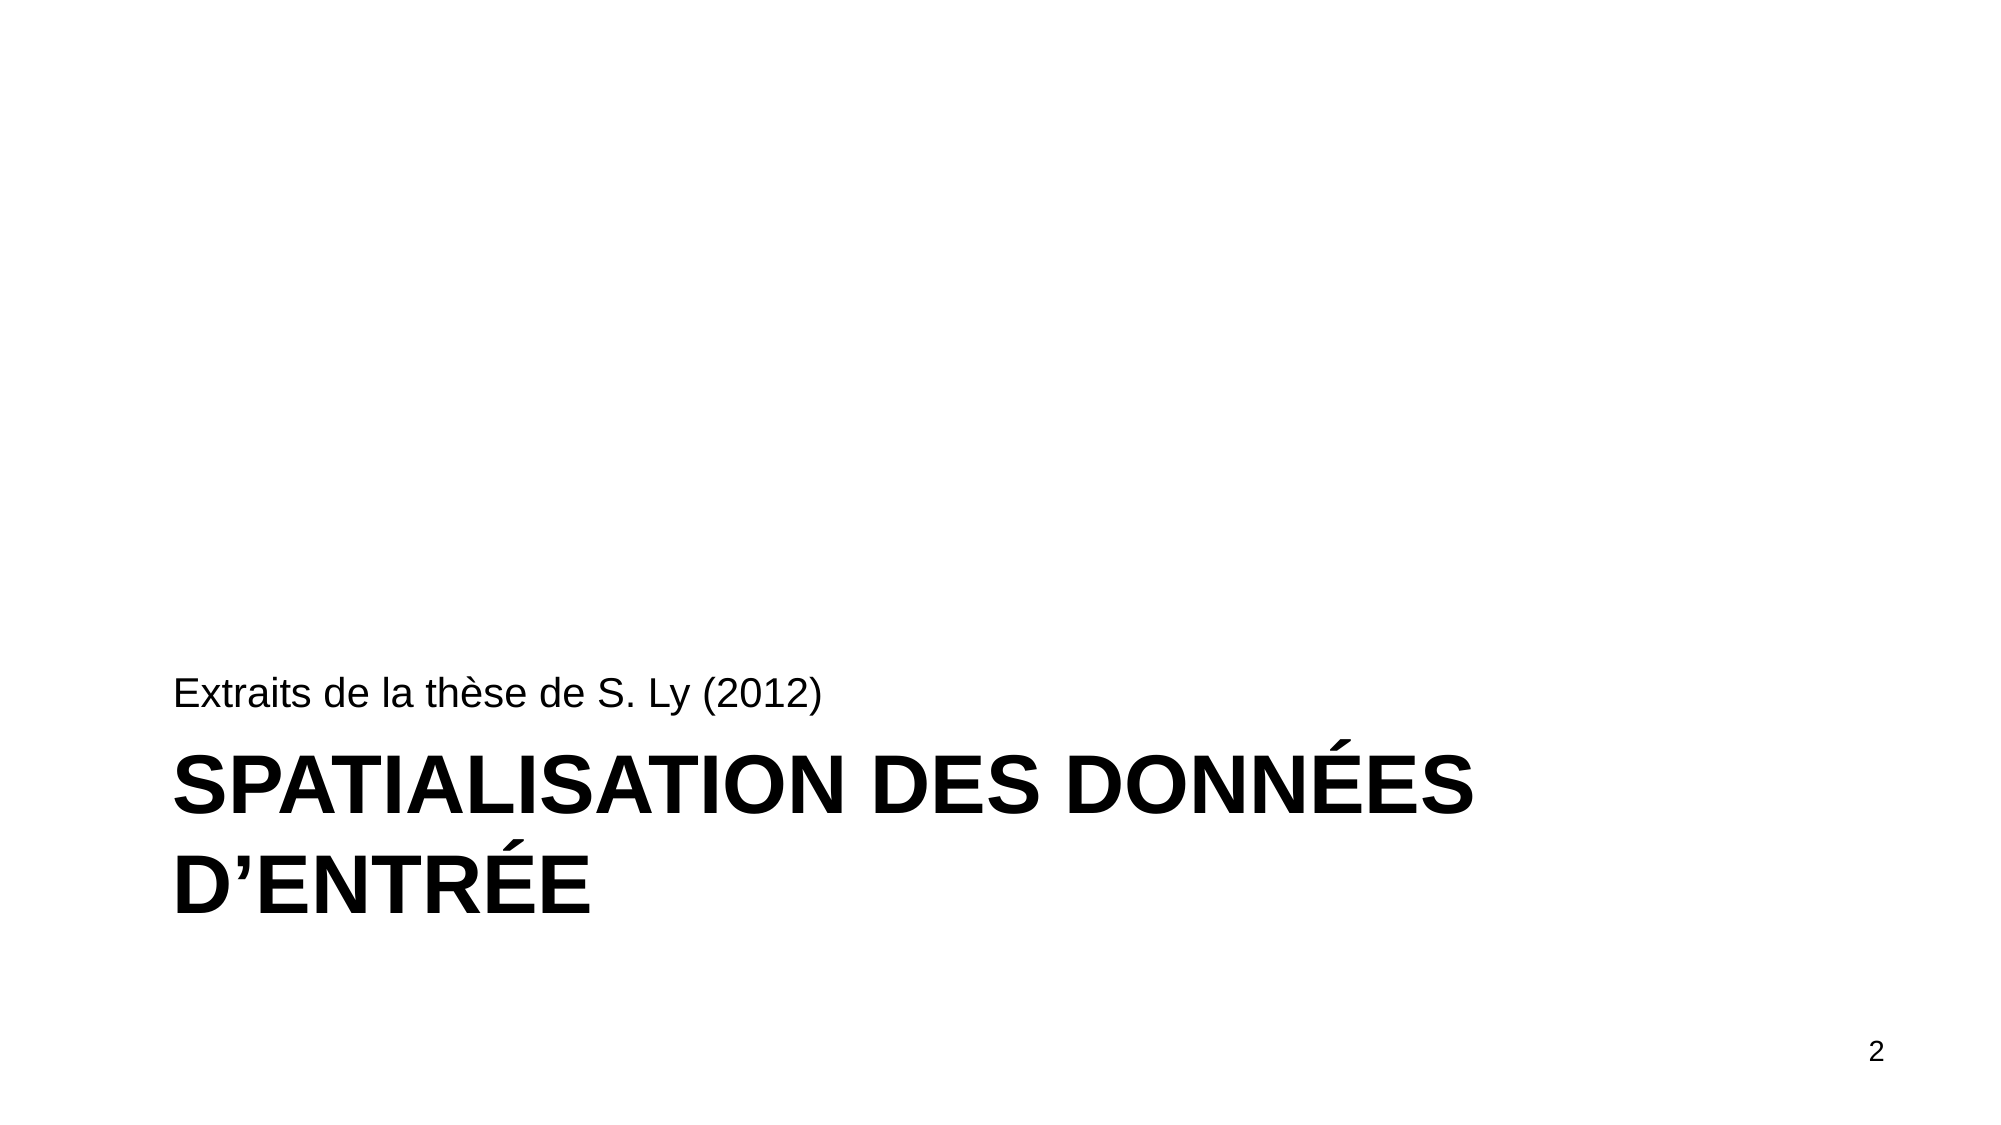

Extraits de la thèse de S. Ly (2012)
# Spatialisation des données d’entrée
2